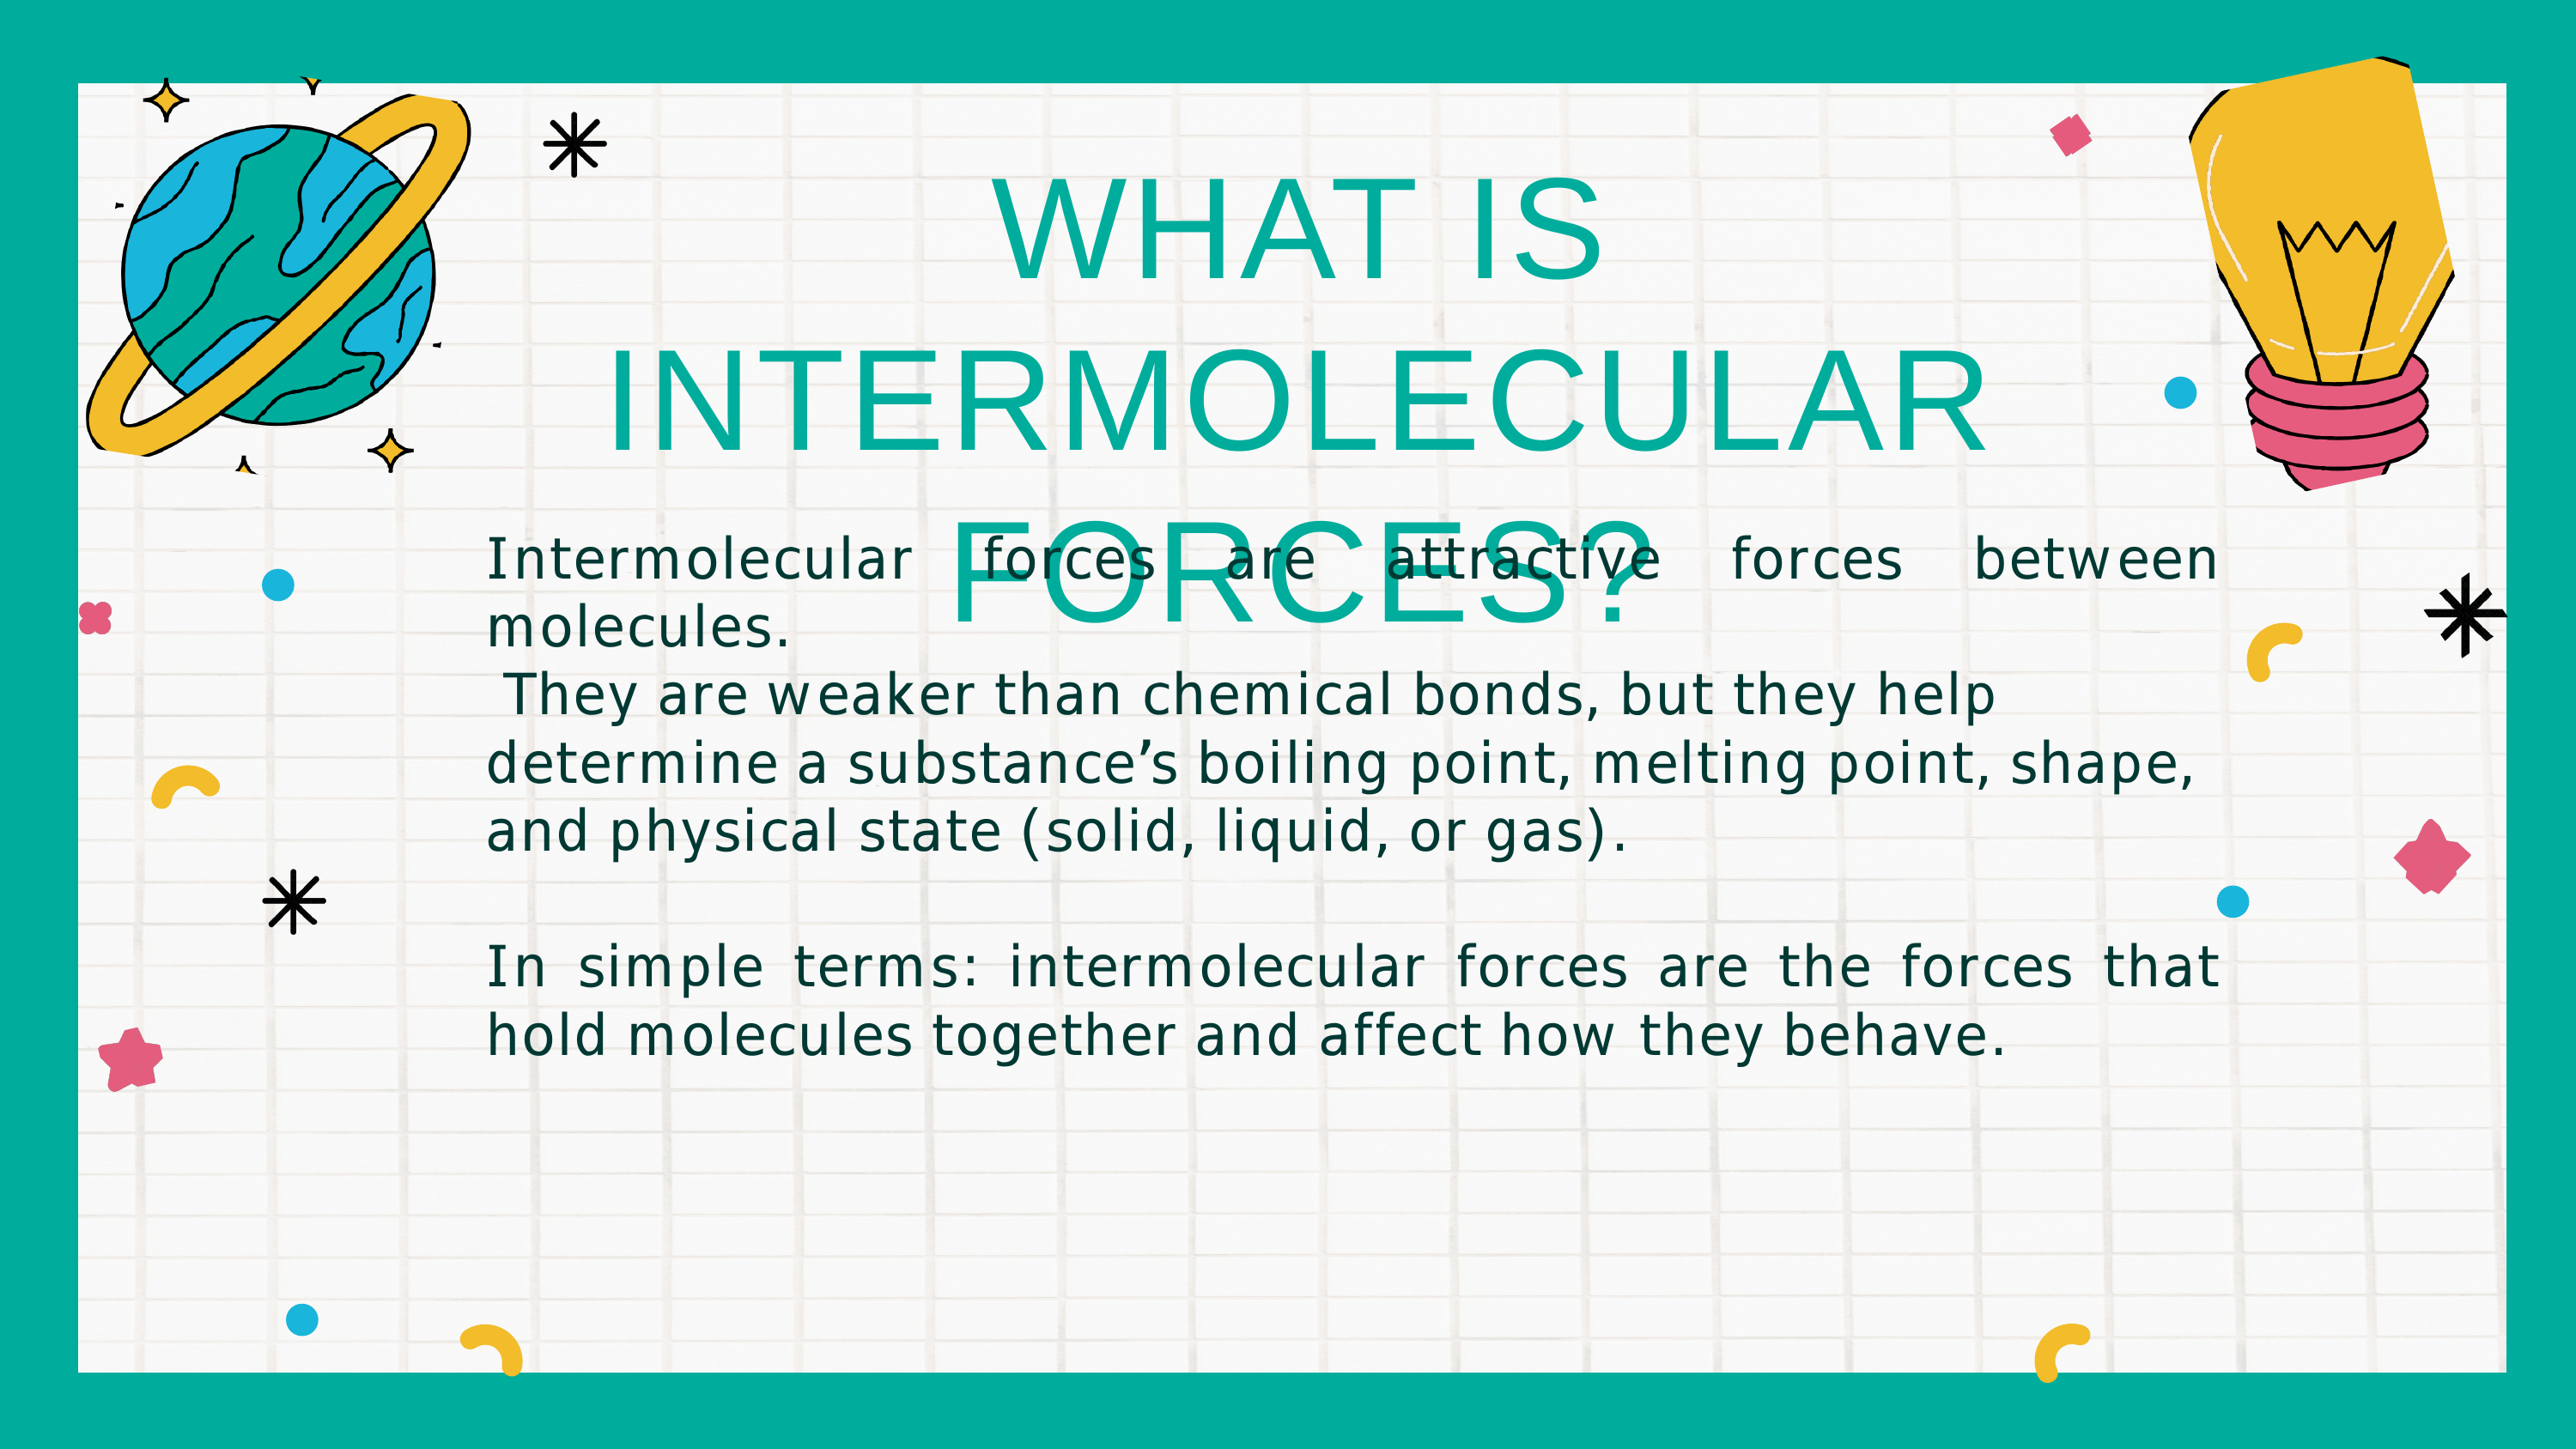

WHAT IS INTERMOLECULAR FORCES?

Intermolecular forces are attractive forces between molecules.
 They are weaker than chemical bonds, but they help determine a substance’s boiling point, melting point, shape, and physical state (solid, liquid, or gas).

In simple terms: intermolecular forces are the forces that hold molecules together and affect how they behave.